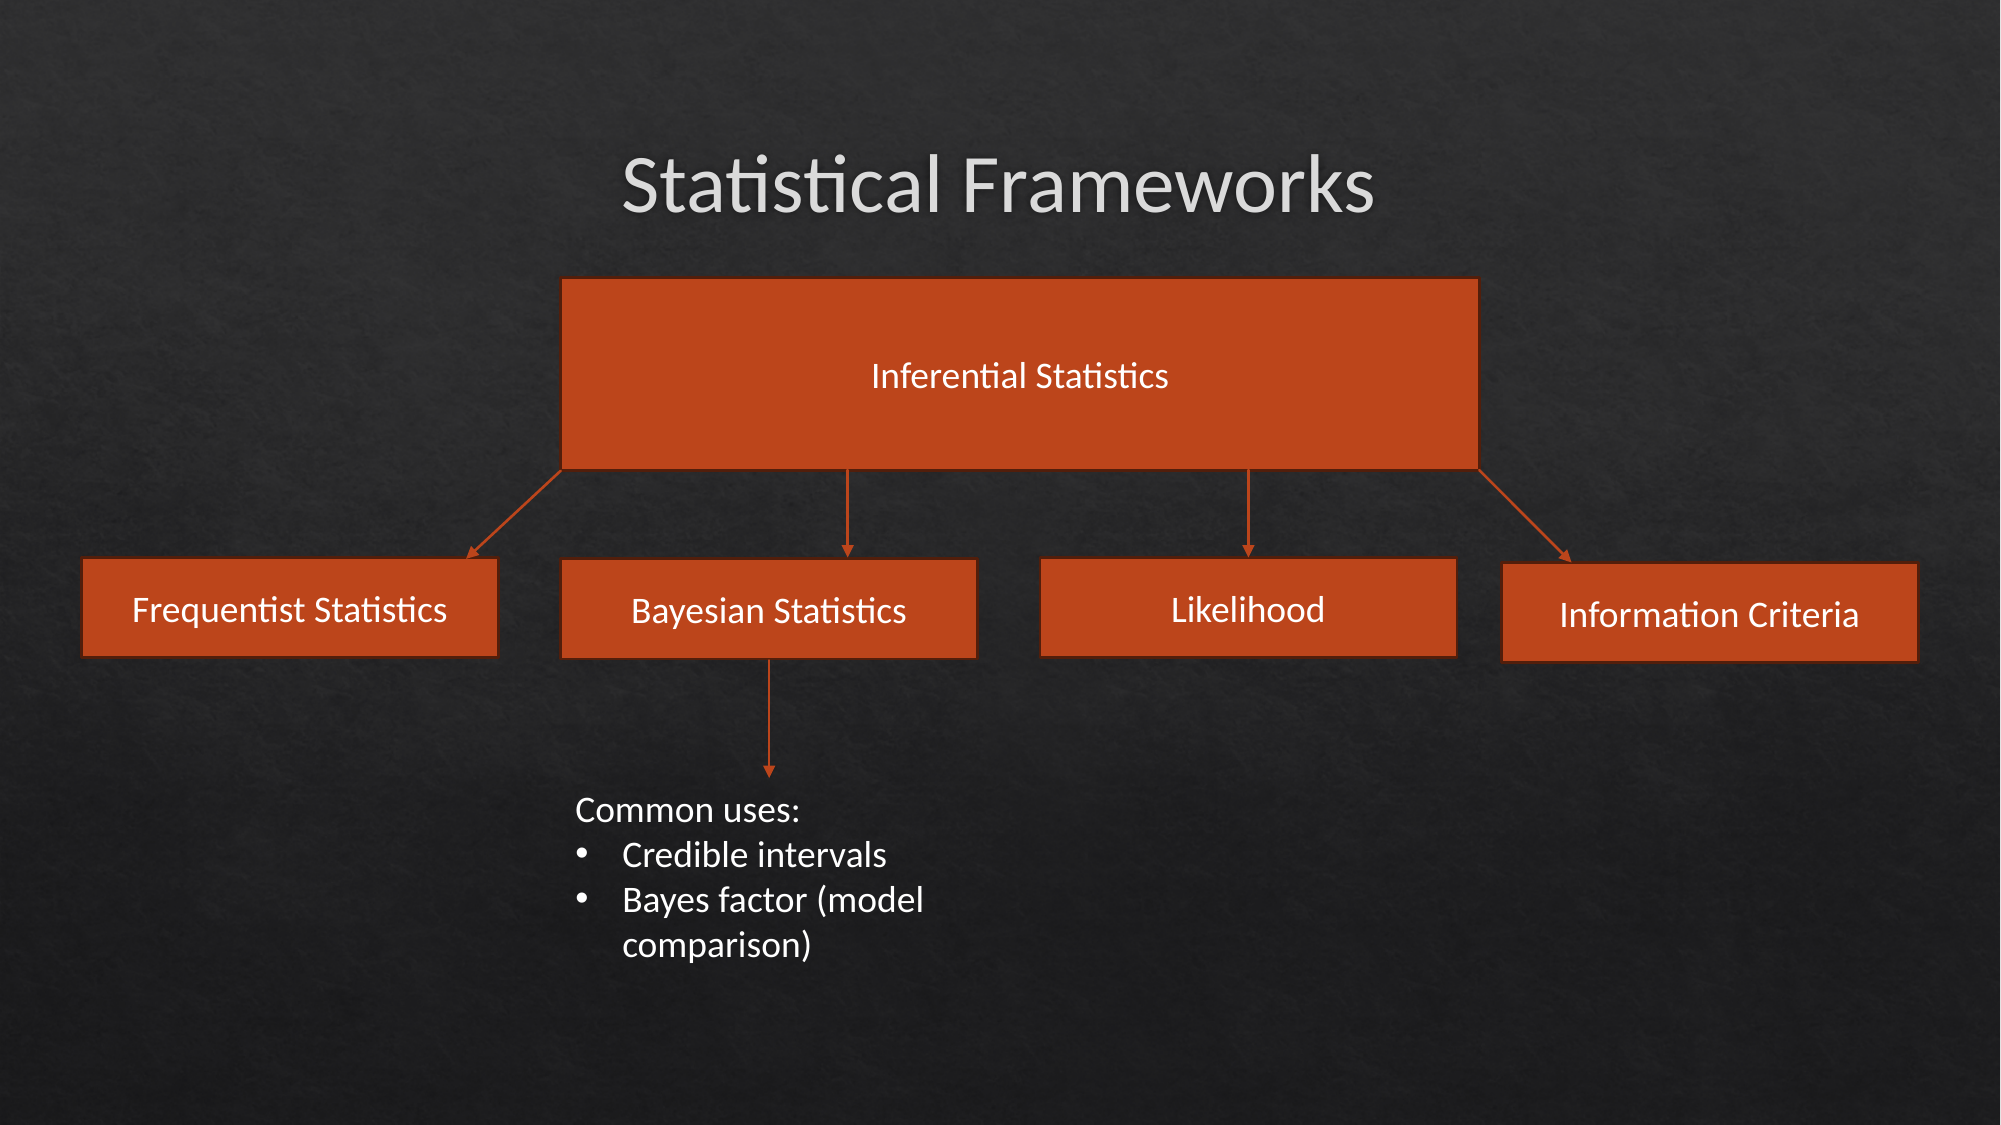

# Statistical Frameworks
Inferential Statistics
Likelihood
Frequentist Statistics
Bayesian Statistics
Information Criteria
Common uses:
Credible intervals
Bayes factor (model comparison)